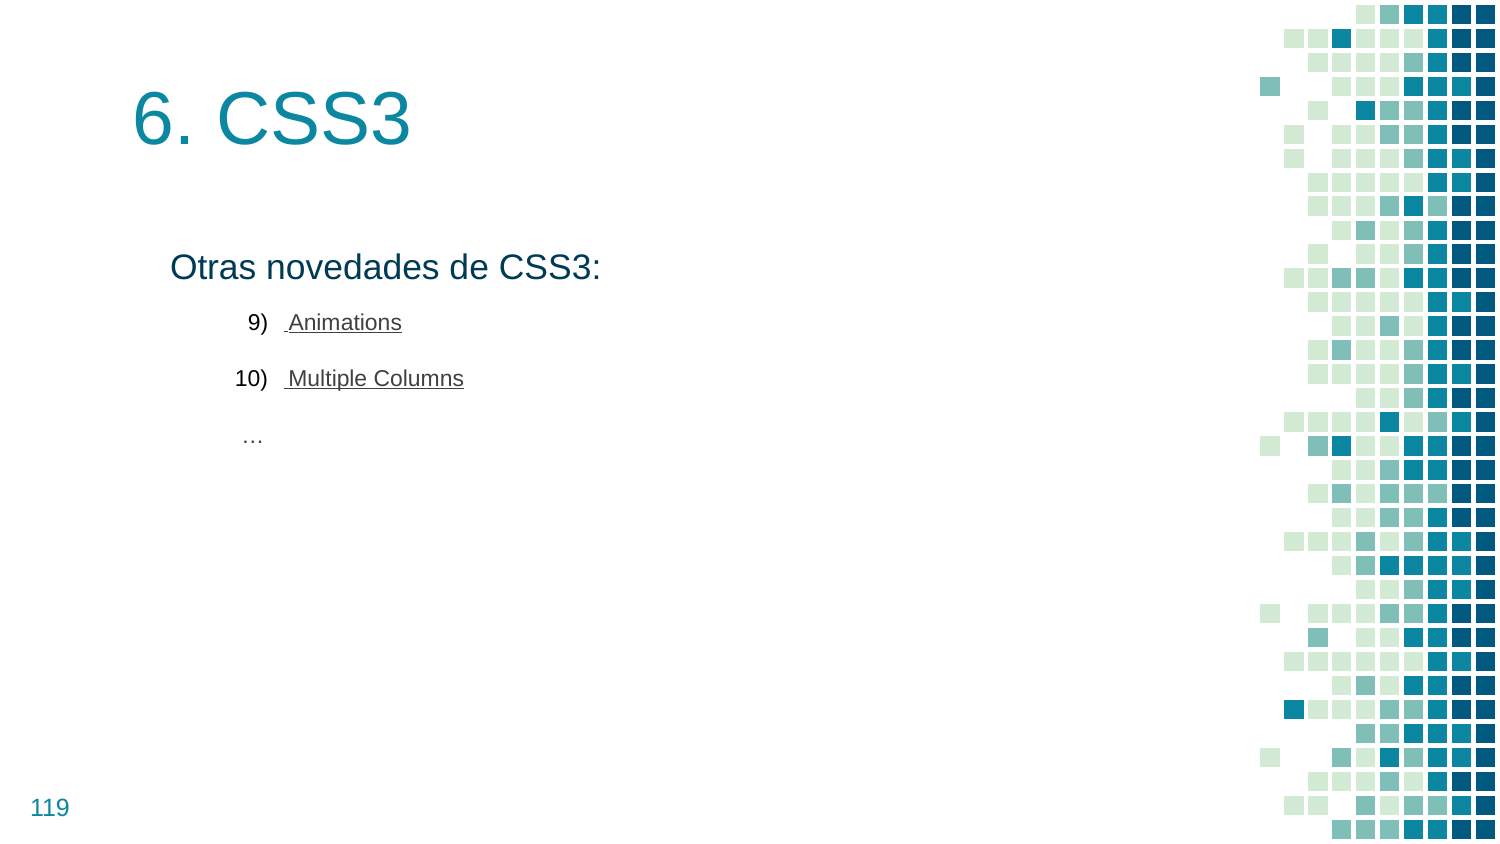

# 6. CSS3
Otras novedades de CSS3:
            9)     Animations
          10)     Multiple Columns
           …

119